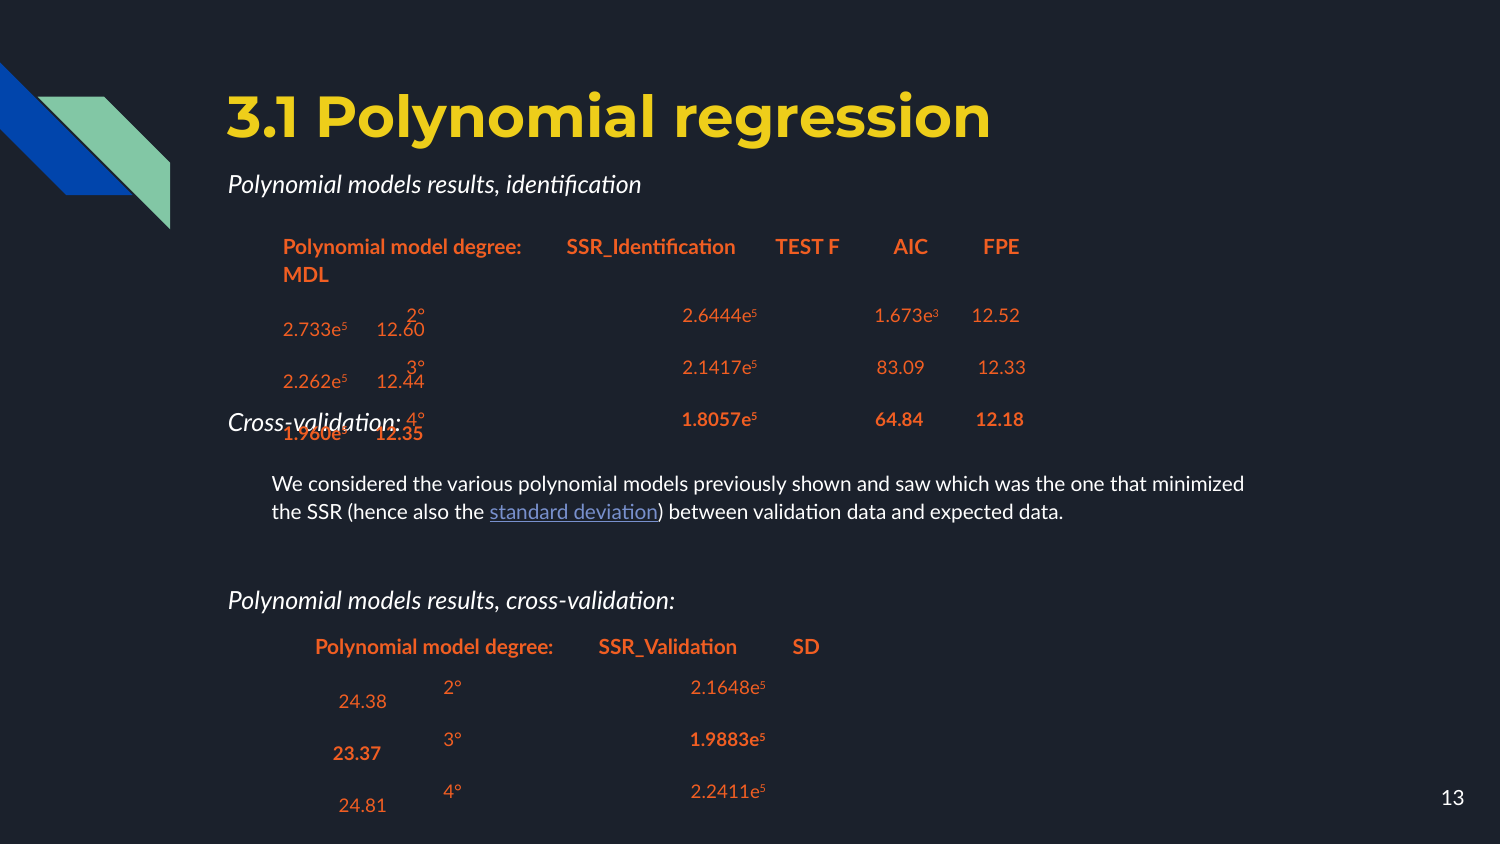

# 3.1 Polynomial regression
Polynomial models results, identification

Cross-validation:

Polynomial models results, cross-validation:
Polynomial model degree:         SSR_Identification        TEST F           AIC           FPE          MDL
                          2°                                                      2.6444e5                         1.673e3       12.52        2.733e5      12.60
                          3°                                                      2.1417e5                         83.09           12.33        2.262e5      12.44
                          4°                                                      1.8057e5                         64.84           12.18        1.960e5      12.35
We considered the various polynomial models previously shown and saw which was the one that minimized the SSR (hence also the standard deviation) between validation data and expected data.
Polynomial model degree:         SSR_Validation           SD
                           2°                                                2.1648e5                      24.38
                           3°                                                1.9883e5                      23.37
                           4°                                                2.2411e5                      24.81
13